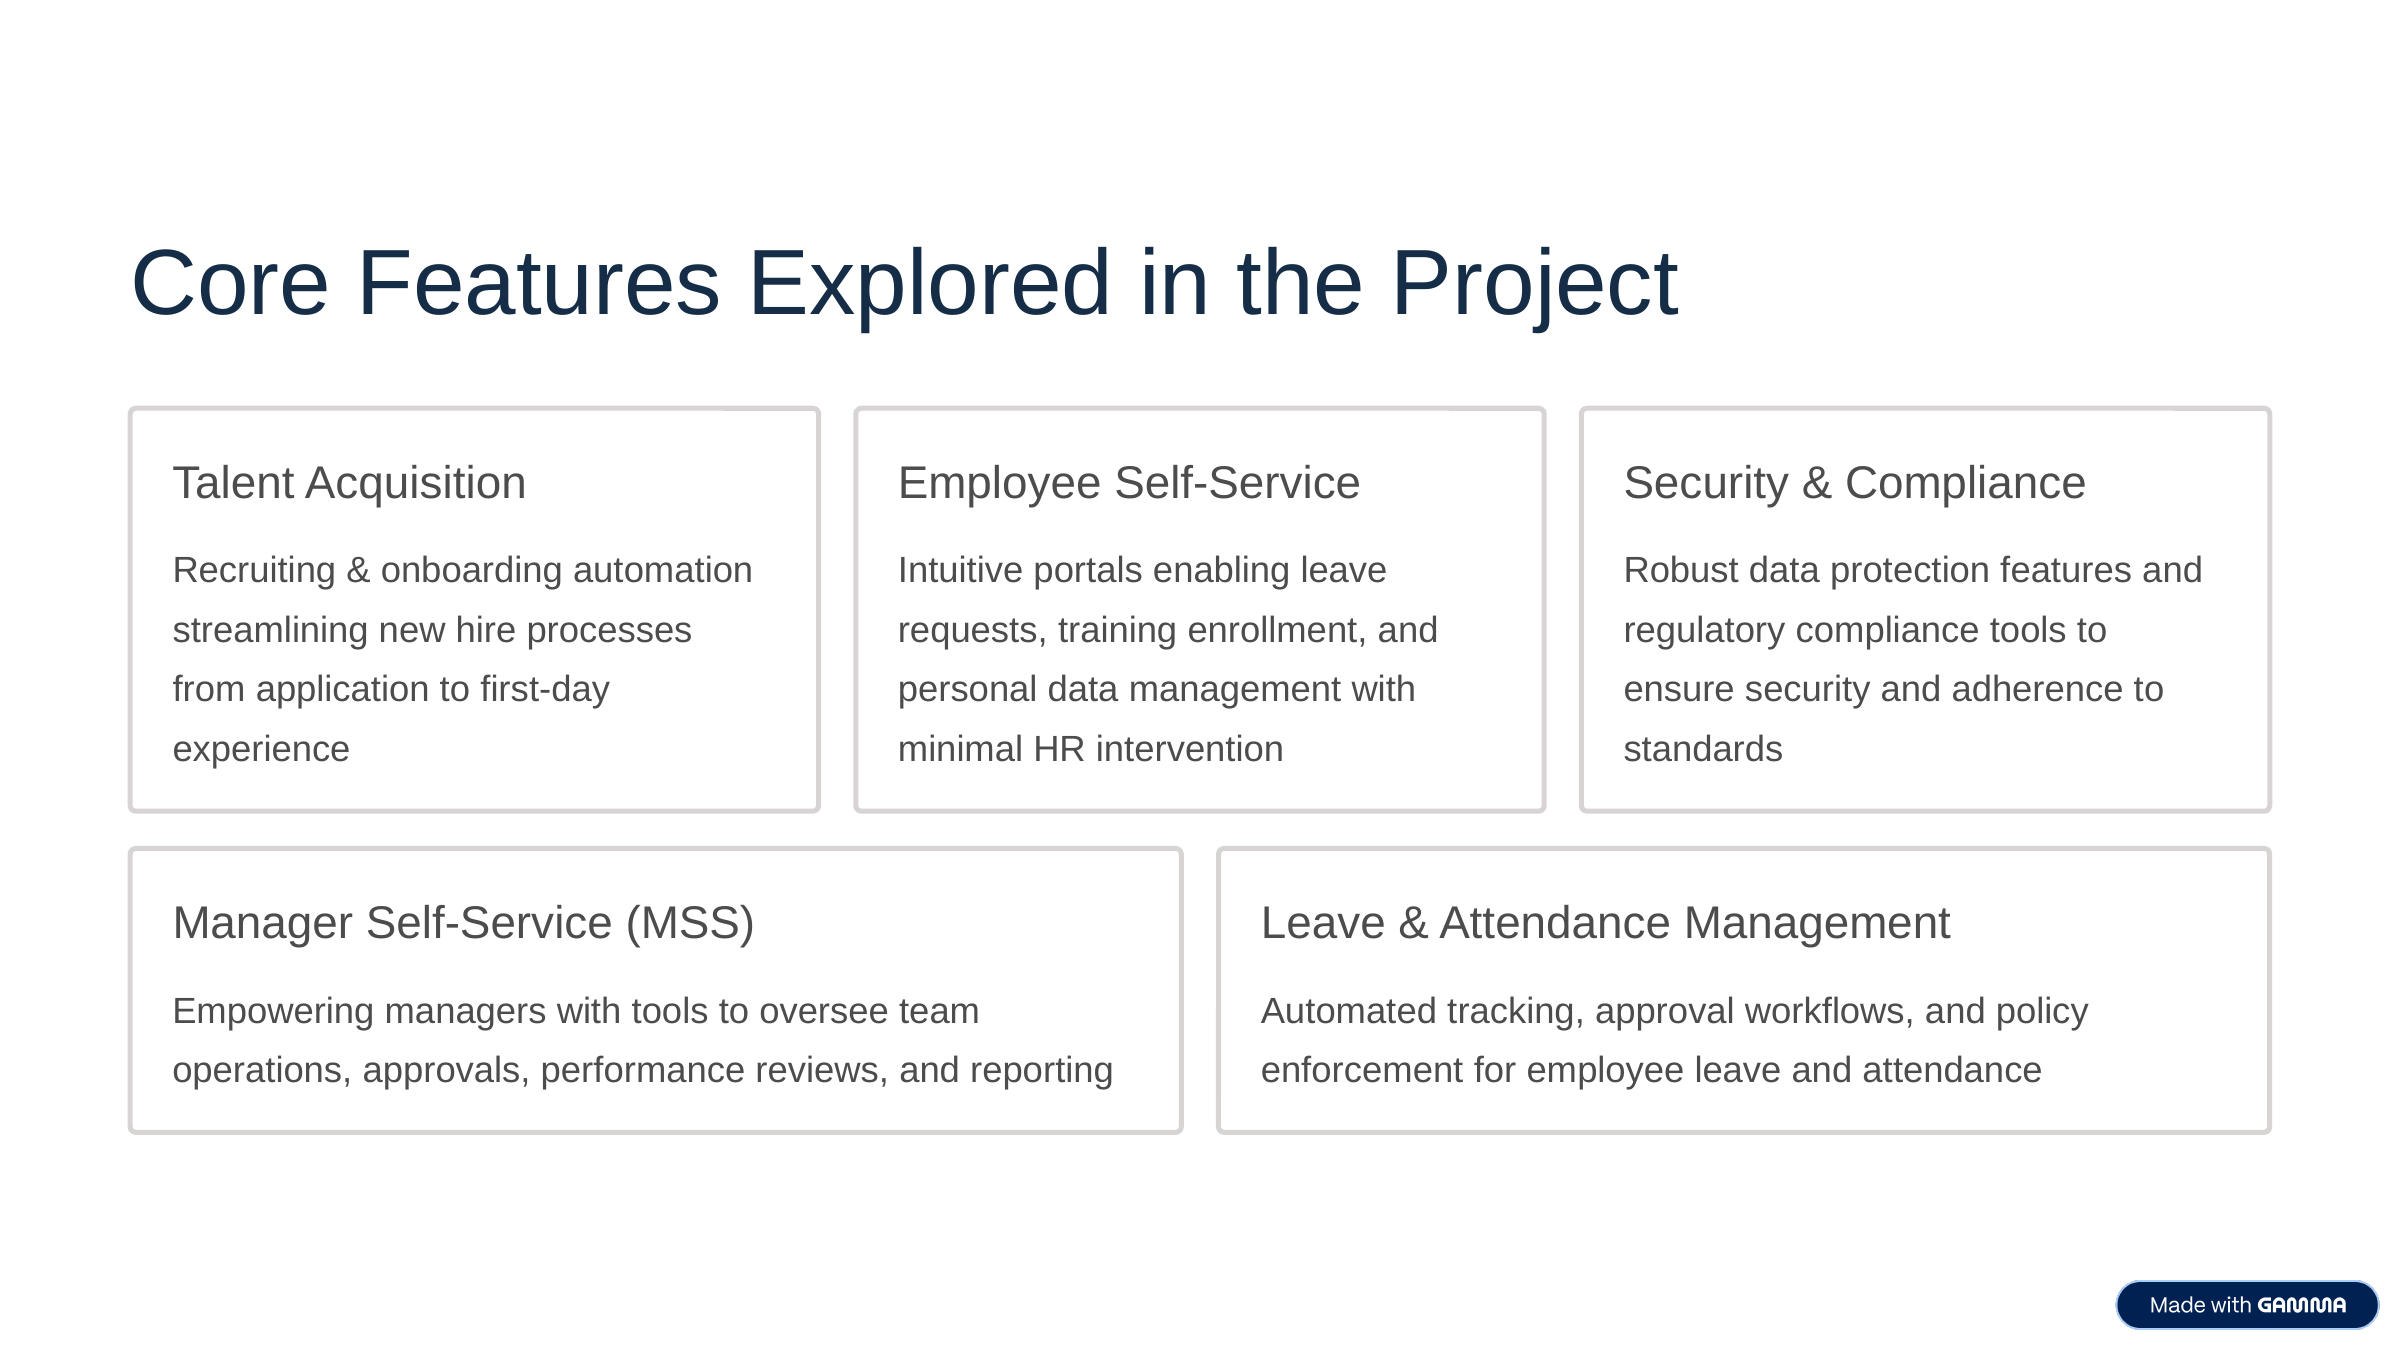

Core Features Explored in the Project

Talent Acquisition
Employee Self-Service
Security & Compliance
Recruiting & onboarding automation streamlining new hire processes from application to first-day experience
Intuitive portals enabling leave requests, training enrollment, and personal data management with minimal HR intervention
Robust data protection features and regulatory compliance tools to ensure security and adherence to standards

Manager Self-Service (MSS)
Leave & Attendance Management
Empowering managers with tools to oversee team operations, approvals, performance reviews, and reporting
Automated tracking, approval workflows, and policy enforcement for employee leave and attendance